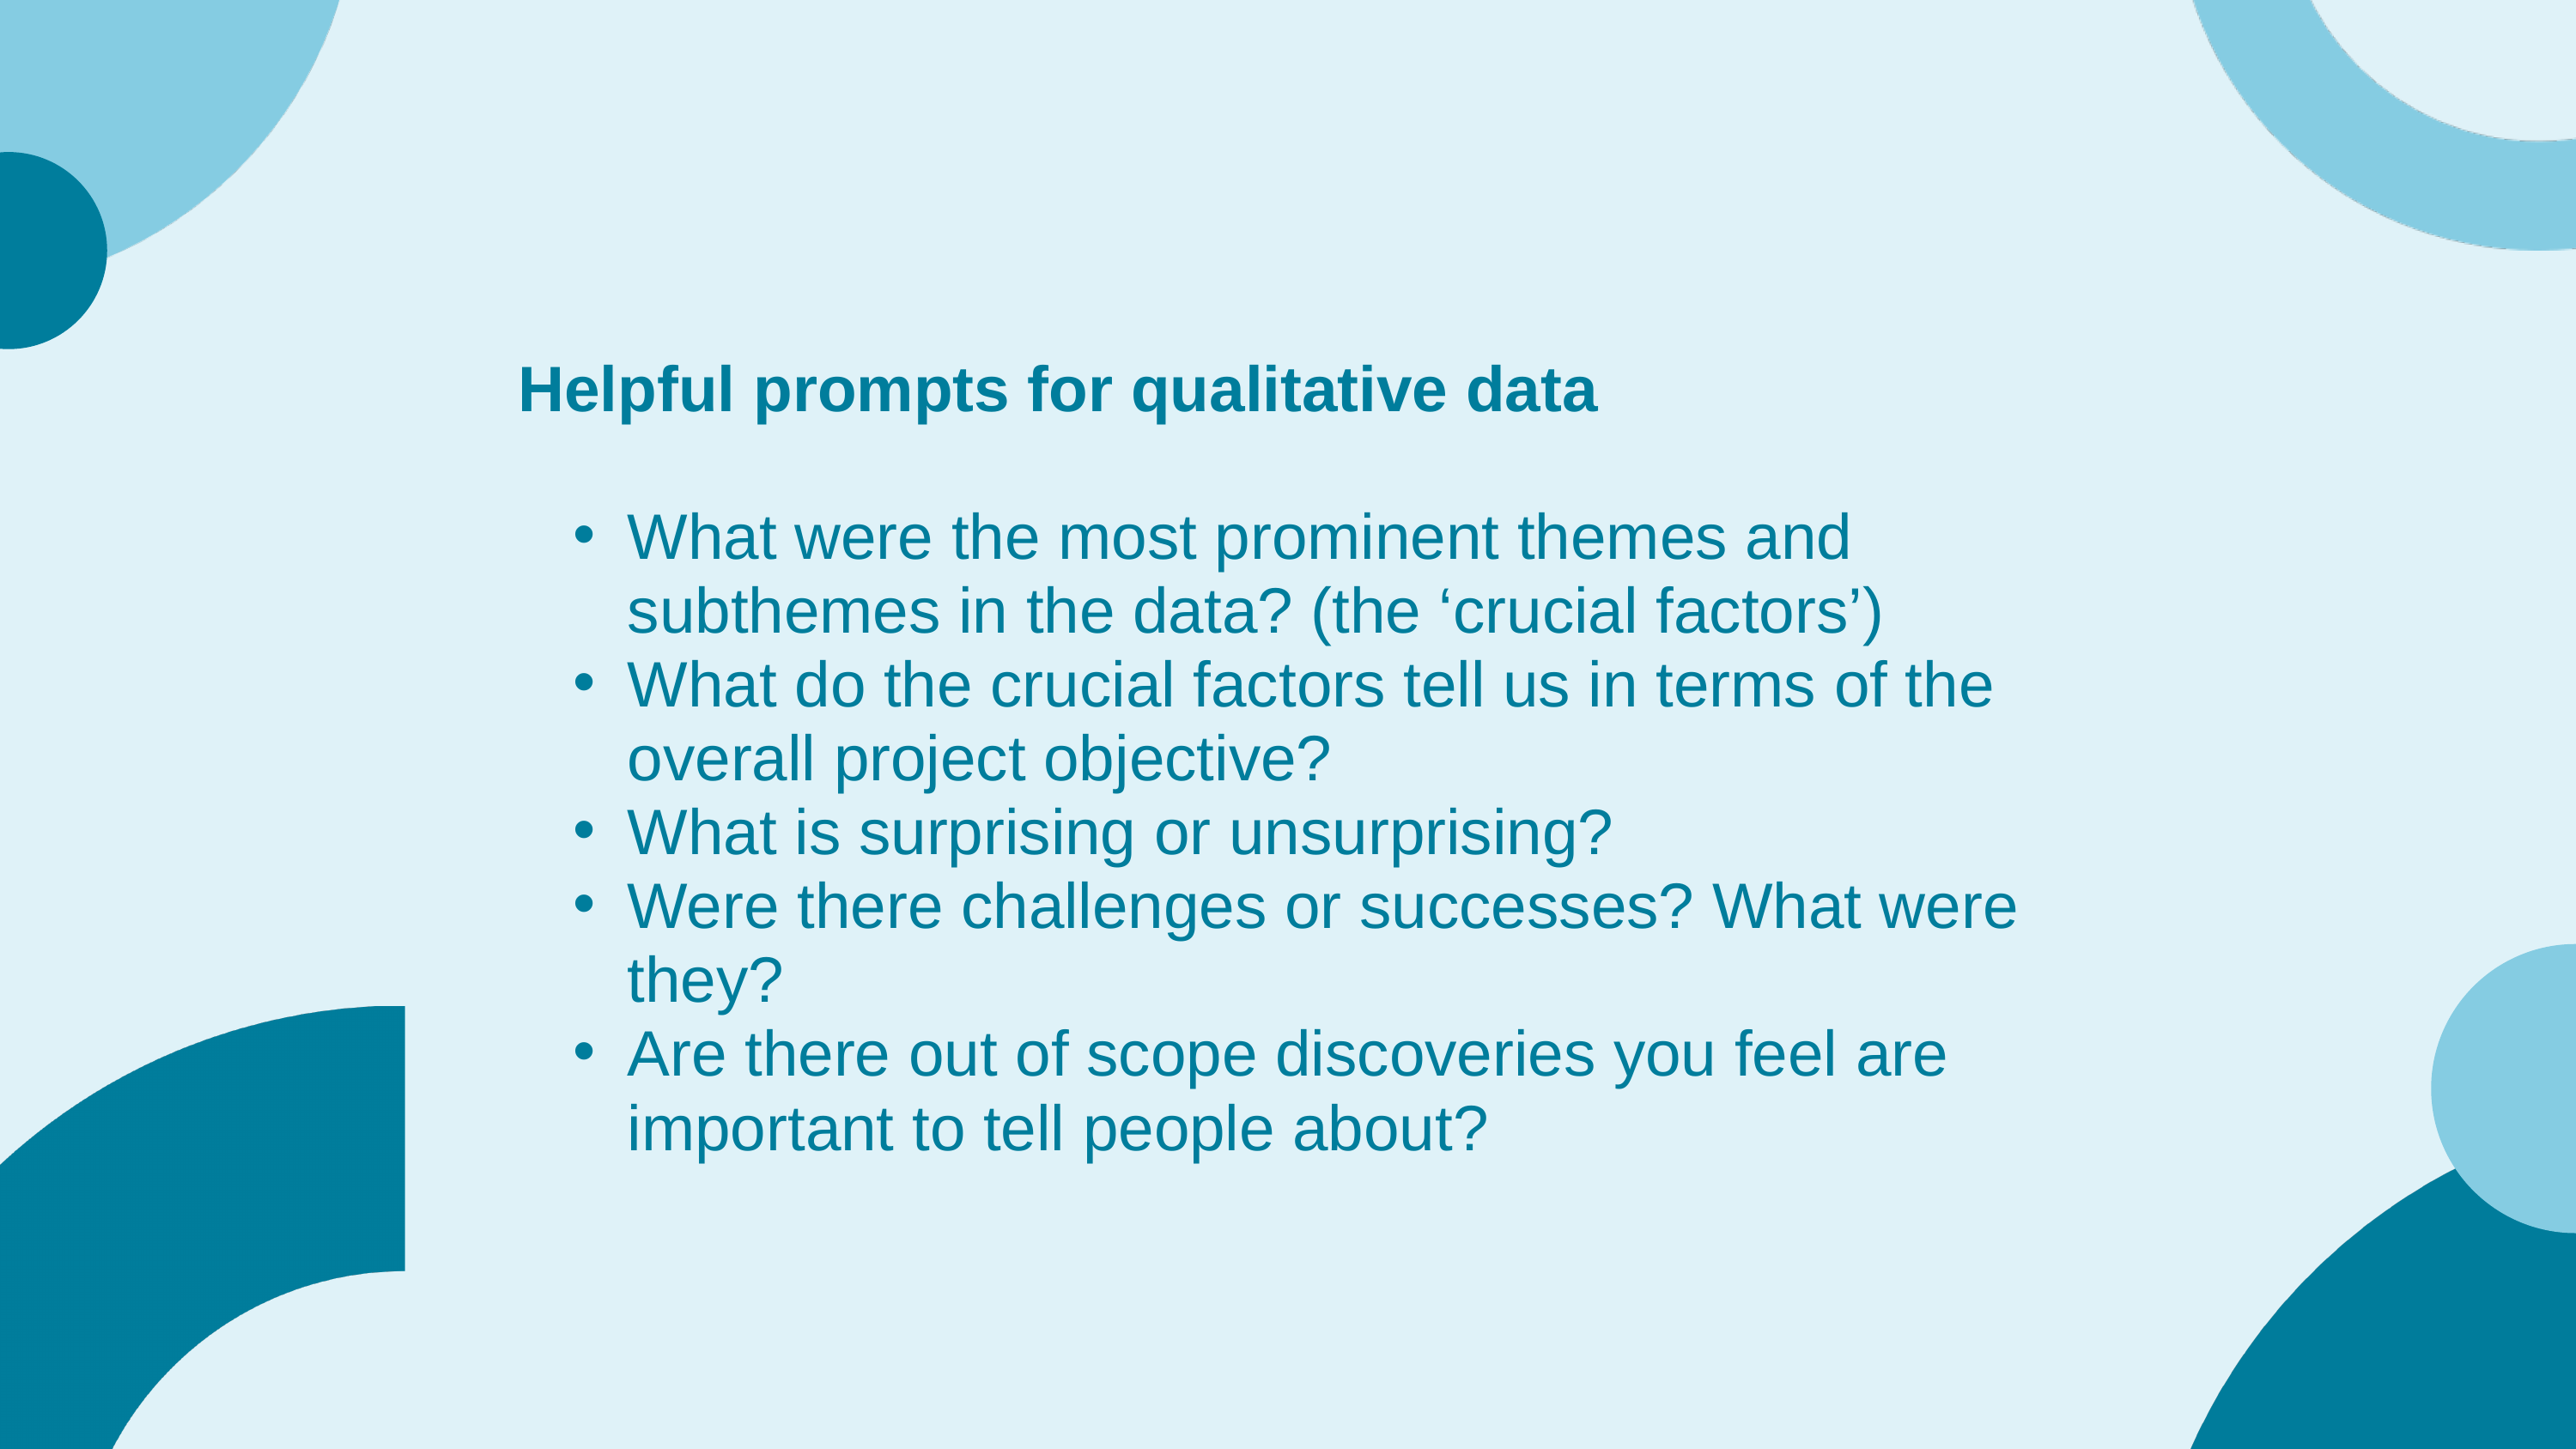

Helpful prompts for qualitative data

What were the most prominent themes and subthemes in the data? (the ‘crucial factors’)
What do the crucial factors tell us in terms of the overall project objective?
What is surprising or unsurprising?
Were there challenges or successes? What were they?
Are there out of scope discoveries you feel are important to tell people about?